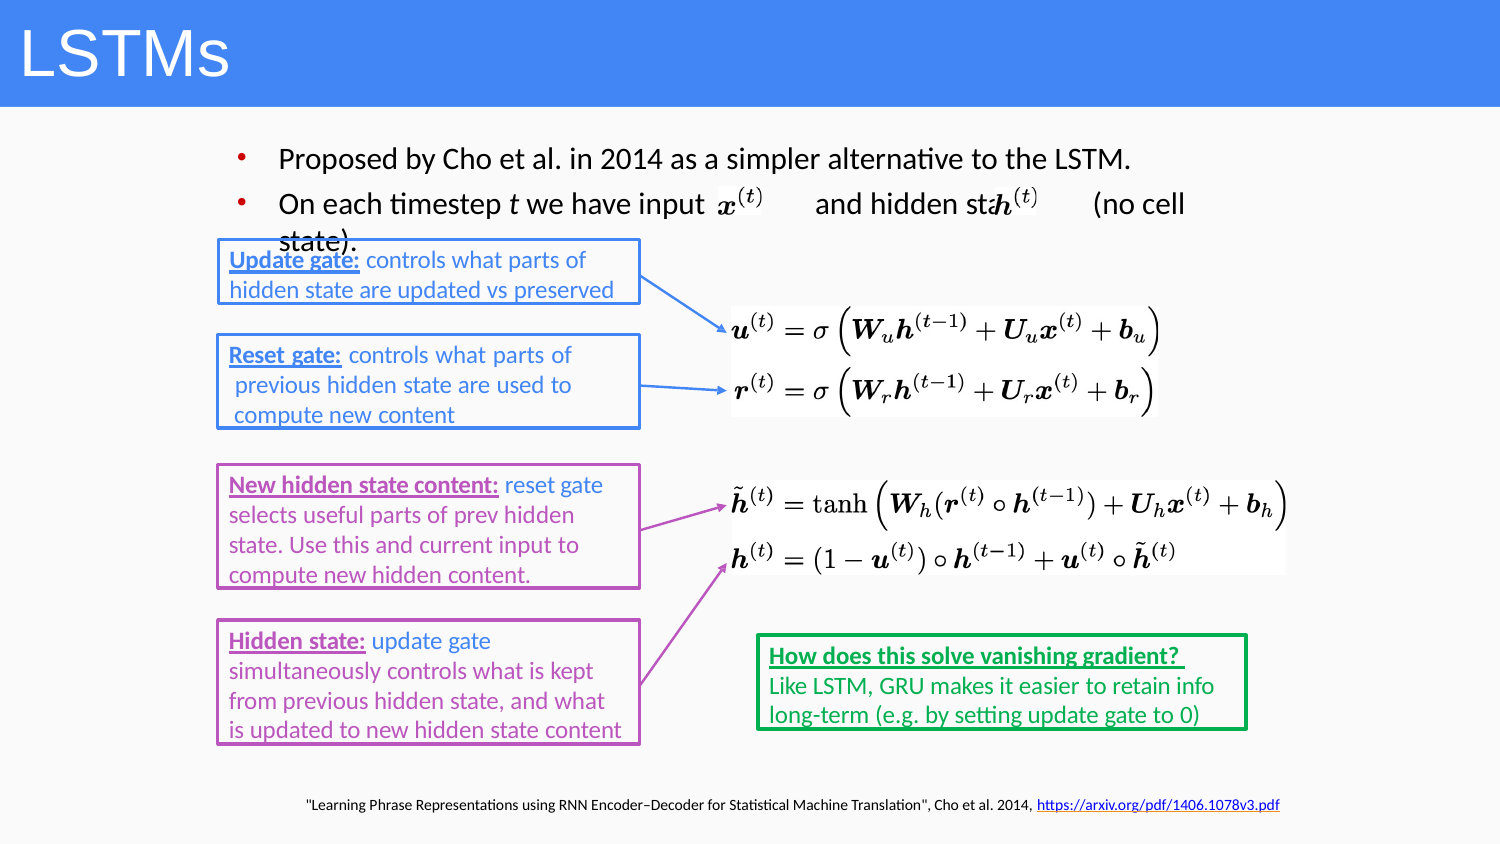

# LSTMs
Proposed by Cho et al. in 2014 as a simpler alternative to the LSTM.
On each timestep t we have input	and hidden state	(no cell state).

Update gate: controls what parts of  hidden state are updated vs preserved

Reset gate: controls what parts of  previous hidden state are used to  compute new content

New hidden state content: reset gate  selects useful parts of prev hidden  state. Use this and current input to  compute new hidden content.

Hidden state: update gate  simultaneously controls what is kept  from previous hidden state, and what  is updated to new hidden state content
How does this solve vanishing gradient?  Like LSTM, GRU makes it easier to retain info  long-term (e.g. by setting update gate to 0)
"Learning Phrase Representations using RNN Encoder–Decoder for Statistical Machine Translation", Cho et al. 2014, https://arxiv.org/pdf/1406.1078v3.pdf